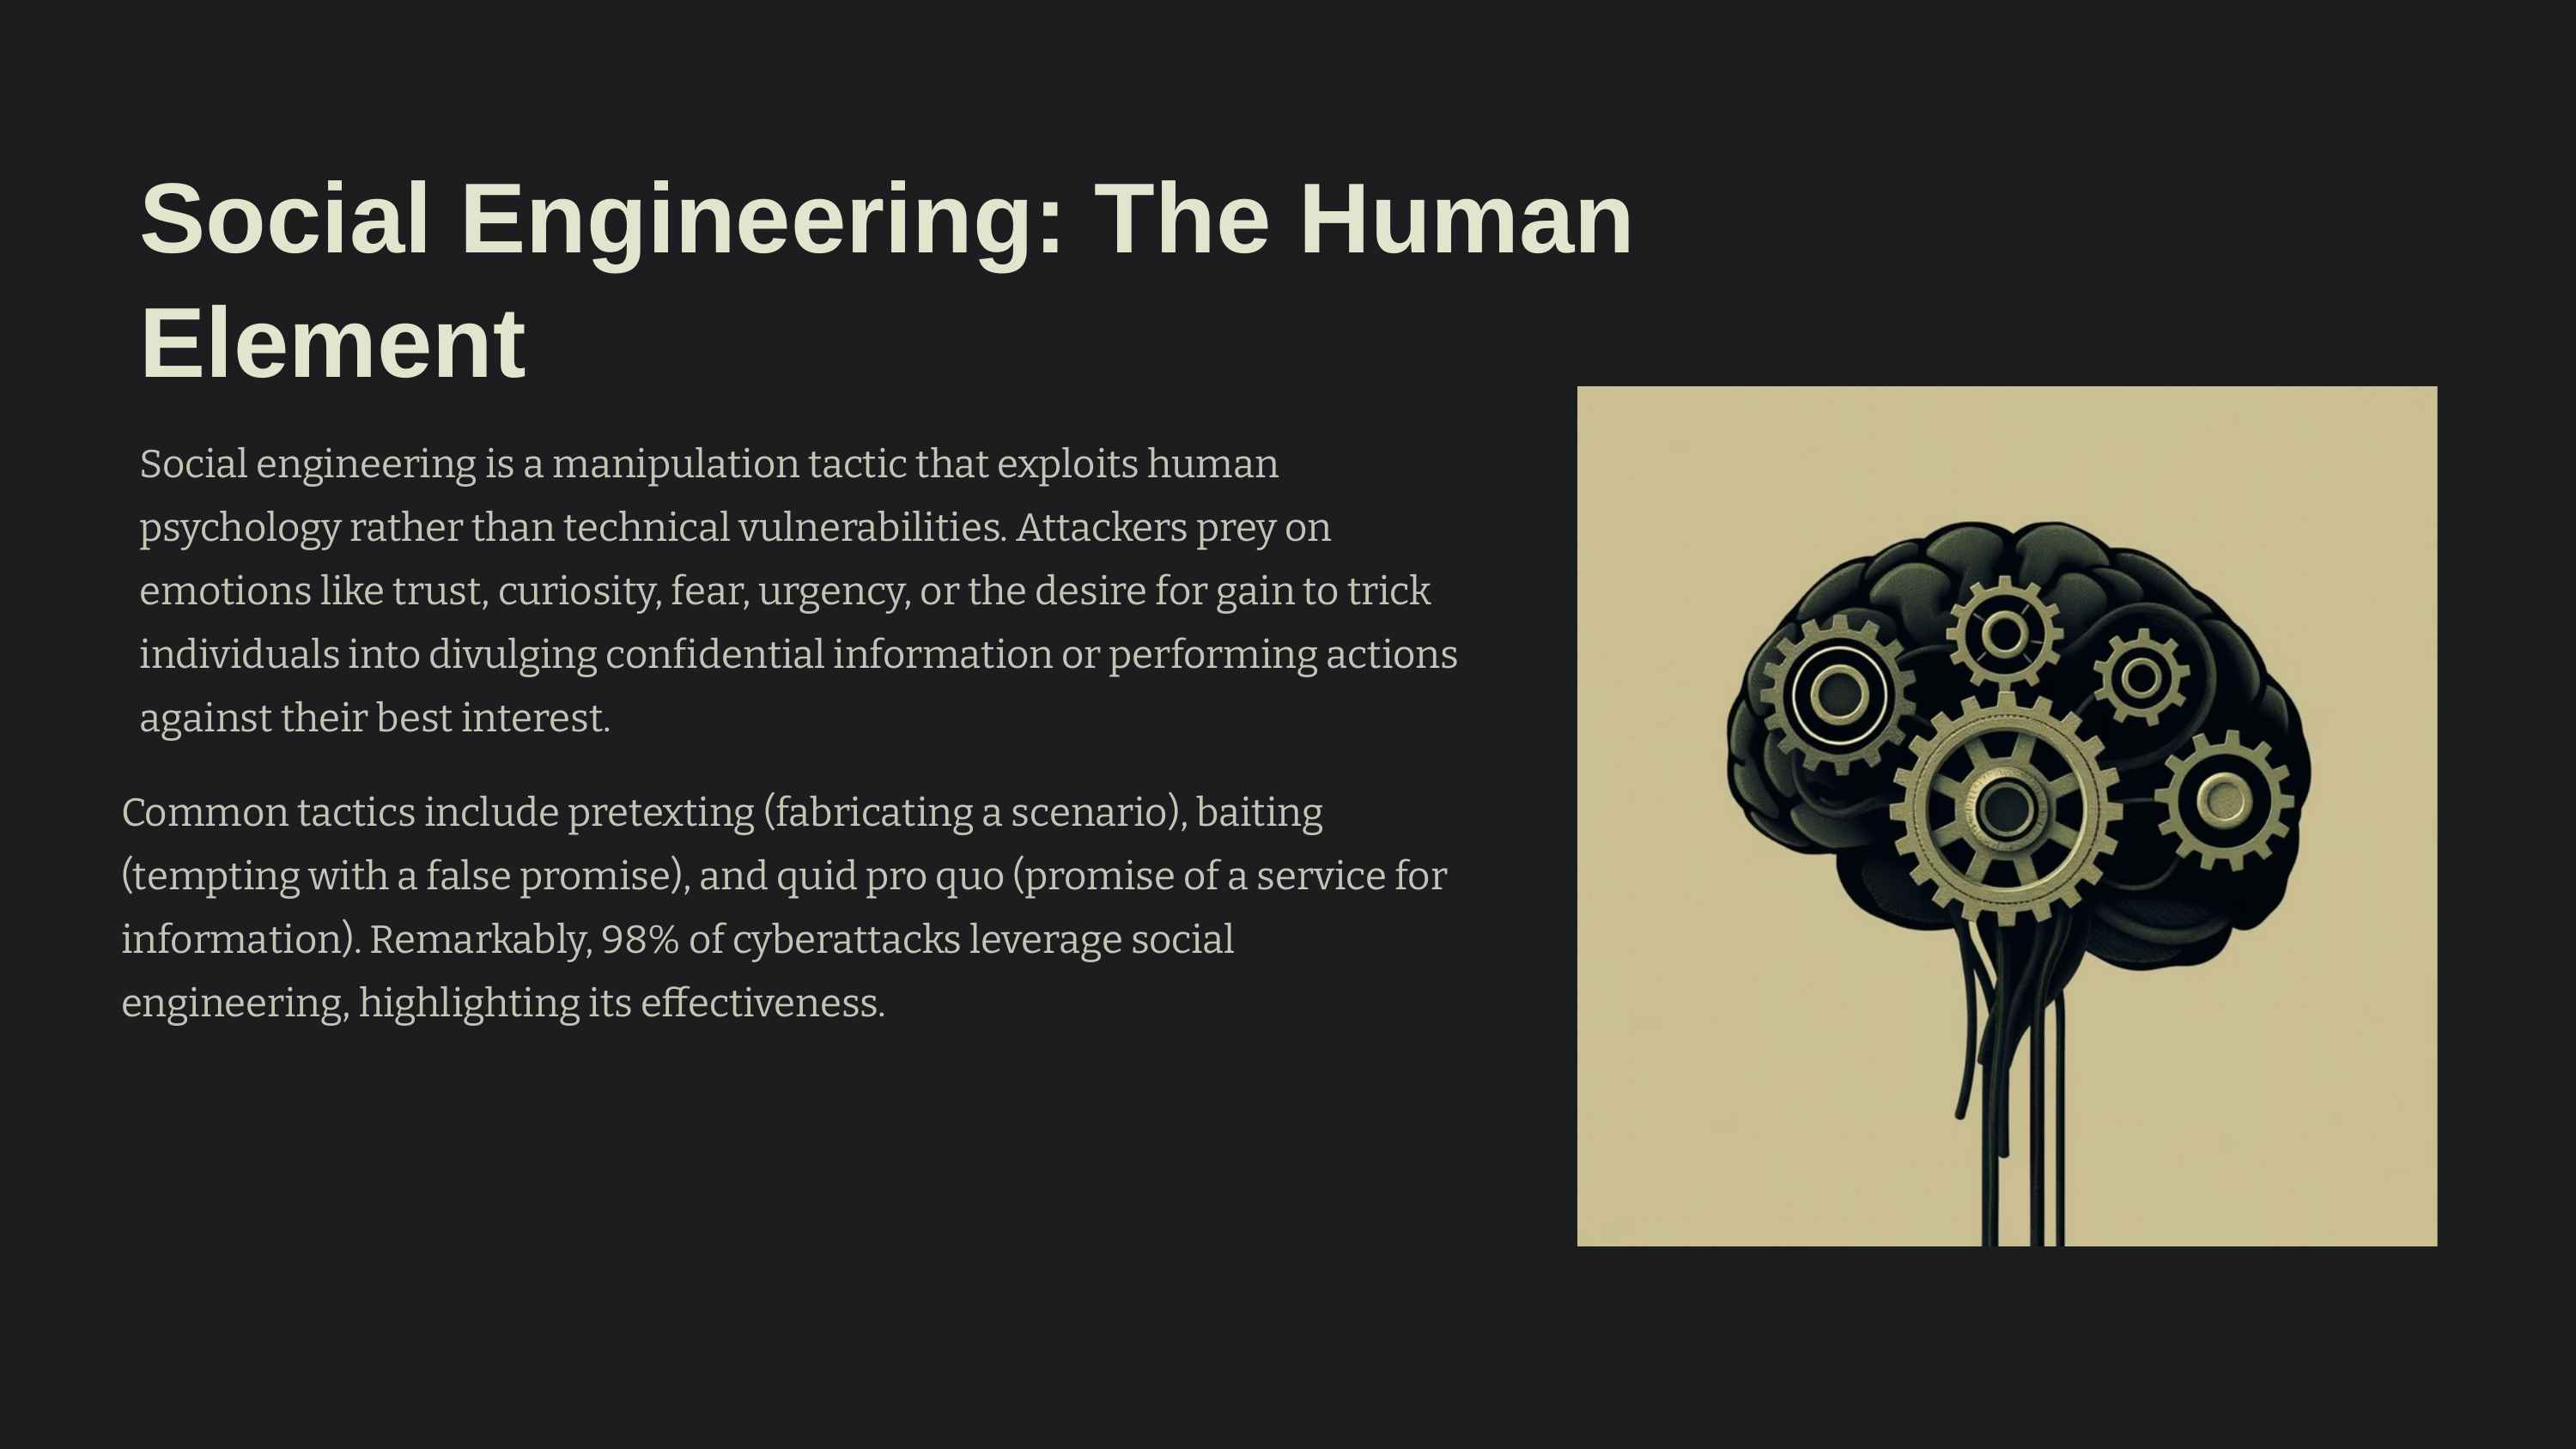

Social Engineering: The Human Element

Social engineering is a manipulation tactic that exploits human psychology rather than technical vulnerabilities. Attackers prey on emotions like trust, curiosity, fear, urgency, or the desire for gain to trick individuals into divulging confidential information or performing actions against their best interest.
Common tactics include pretexting (fabricating a scenario), baiting (tempting with a false promise), and quid pro quo (promise of a service for information). Remarkably, 98% of cyberattacks leverage social engineering, highlighting its effectiveness.